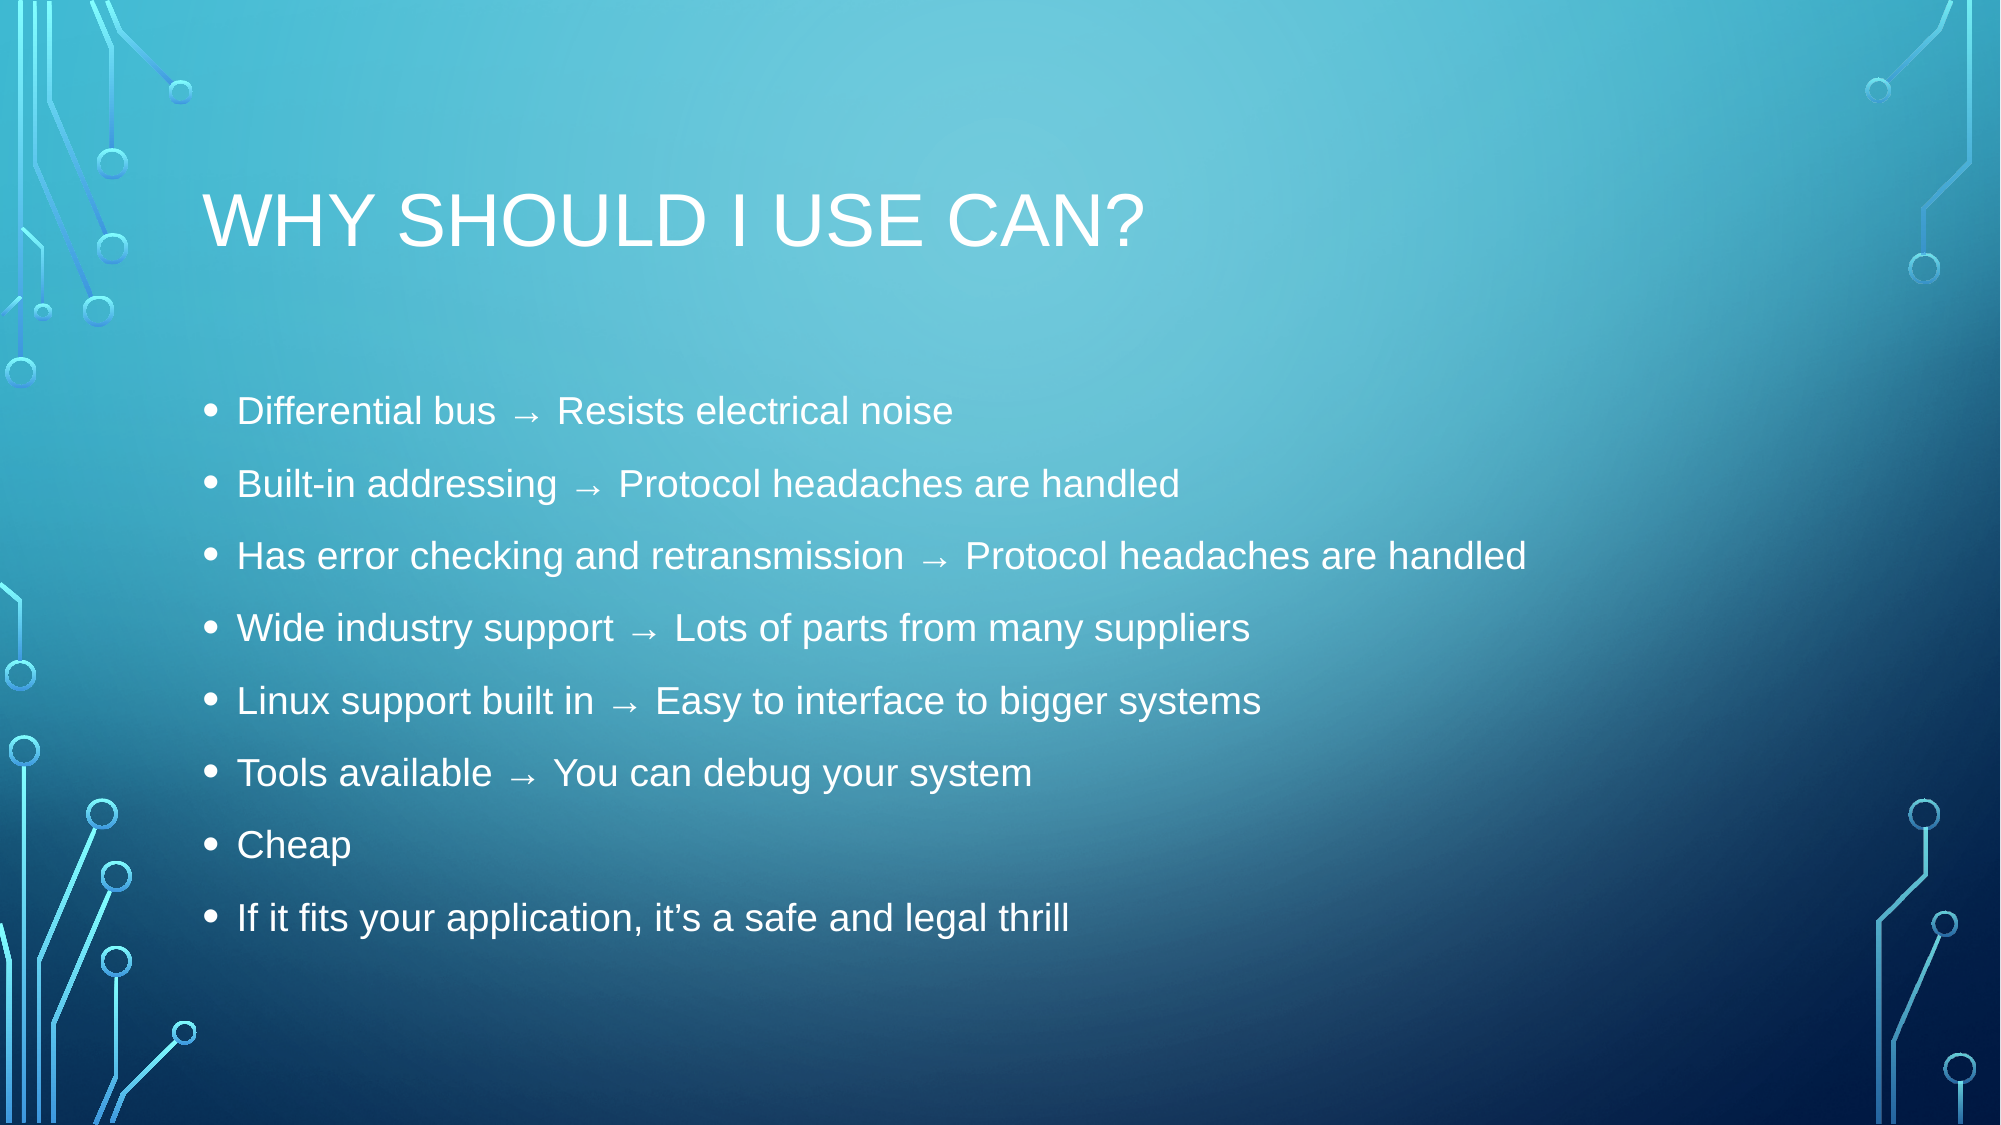

# Why should I use CAN?
Differential bus → Resists electrical noise
Built-in addressing → Protocol headaches are handled
Has error checking and retransmission → Protocol headaches are handled
Wide industry support → Lots of parts from many suppliers
Linux support built in → Easy to interface to bigger systems
Tools available → You can debug your system
Cheap
If it fits your application, it’s a safe and legal thrill